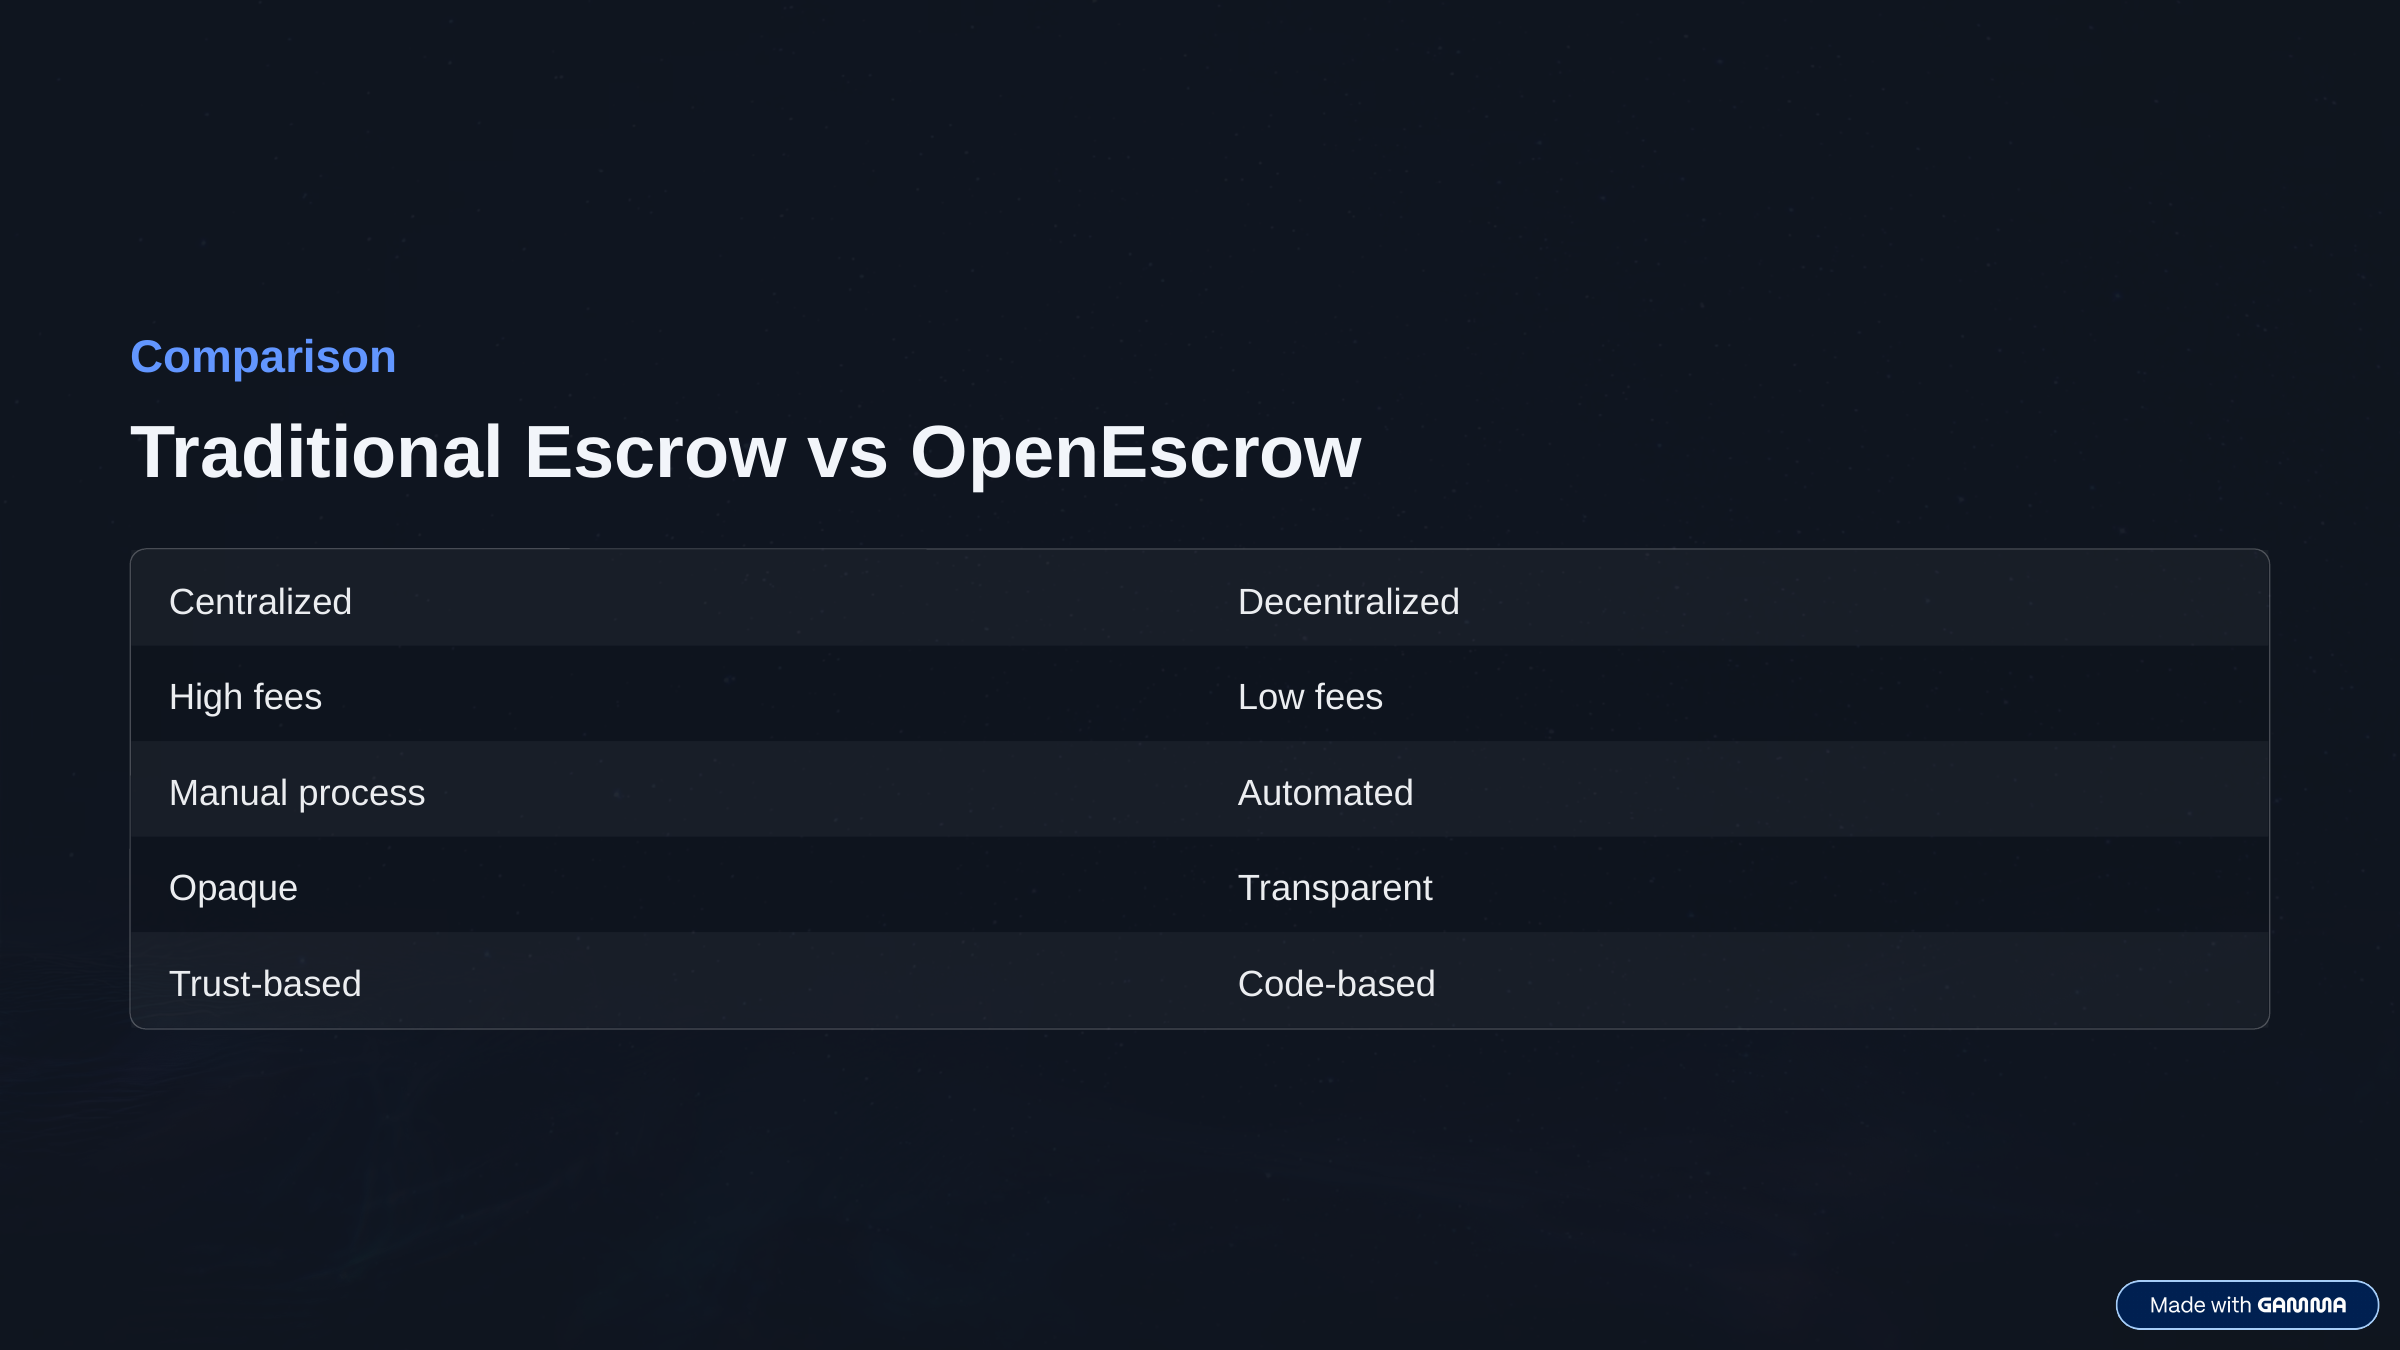

Comparison
Traditional Escrow vs OpenEscrow

Centralized
Decentralized

High fees
Low fees

Manual process
Automated

Opaque
Transparent

Trust-based
Code-based